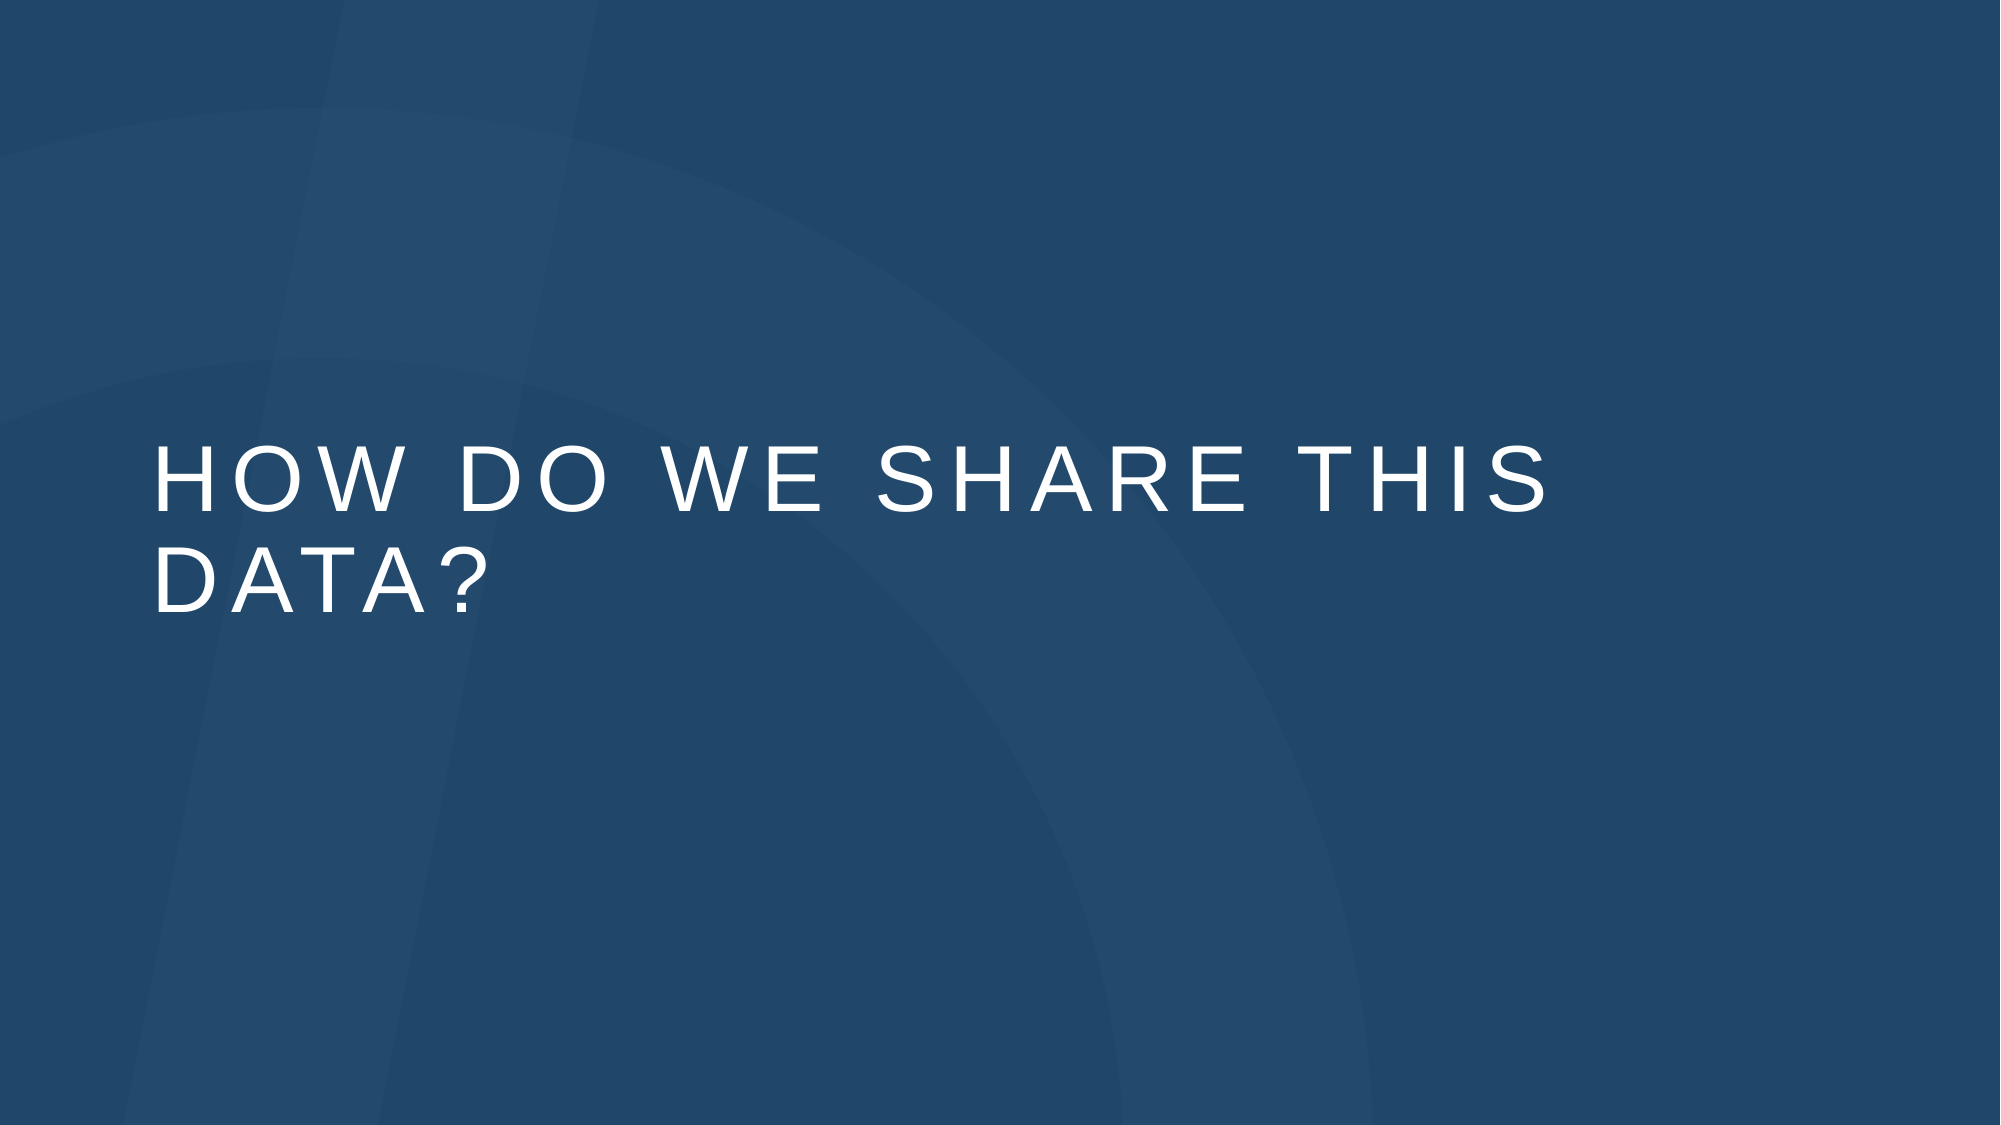

# HOW DO WE SHARE THIS DATA?